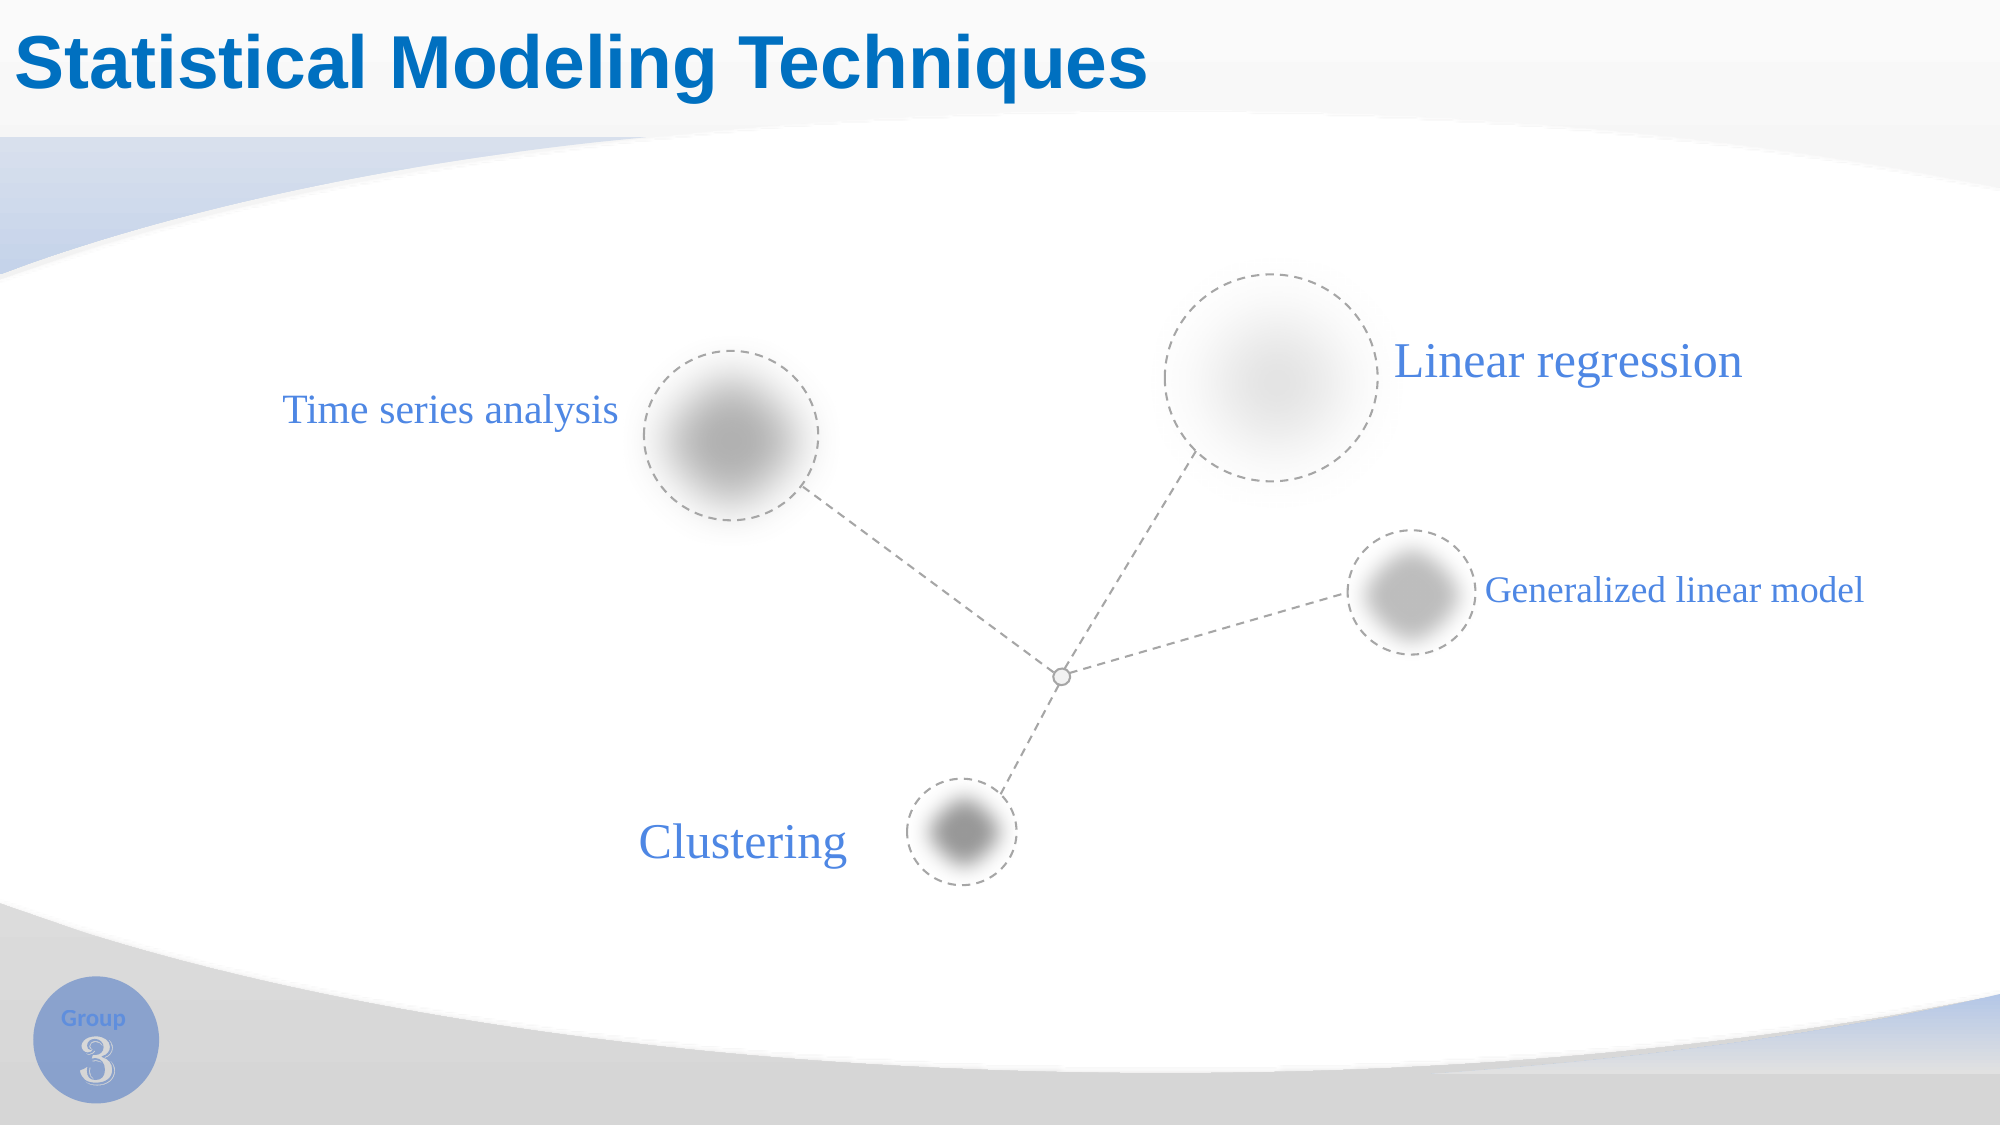

Statistical Modeling Techniques

Linear regression

Time series analysis

Generalized linear model

Clustering

Group